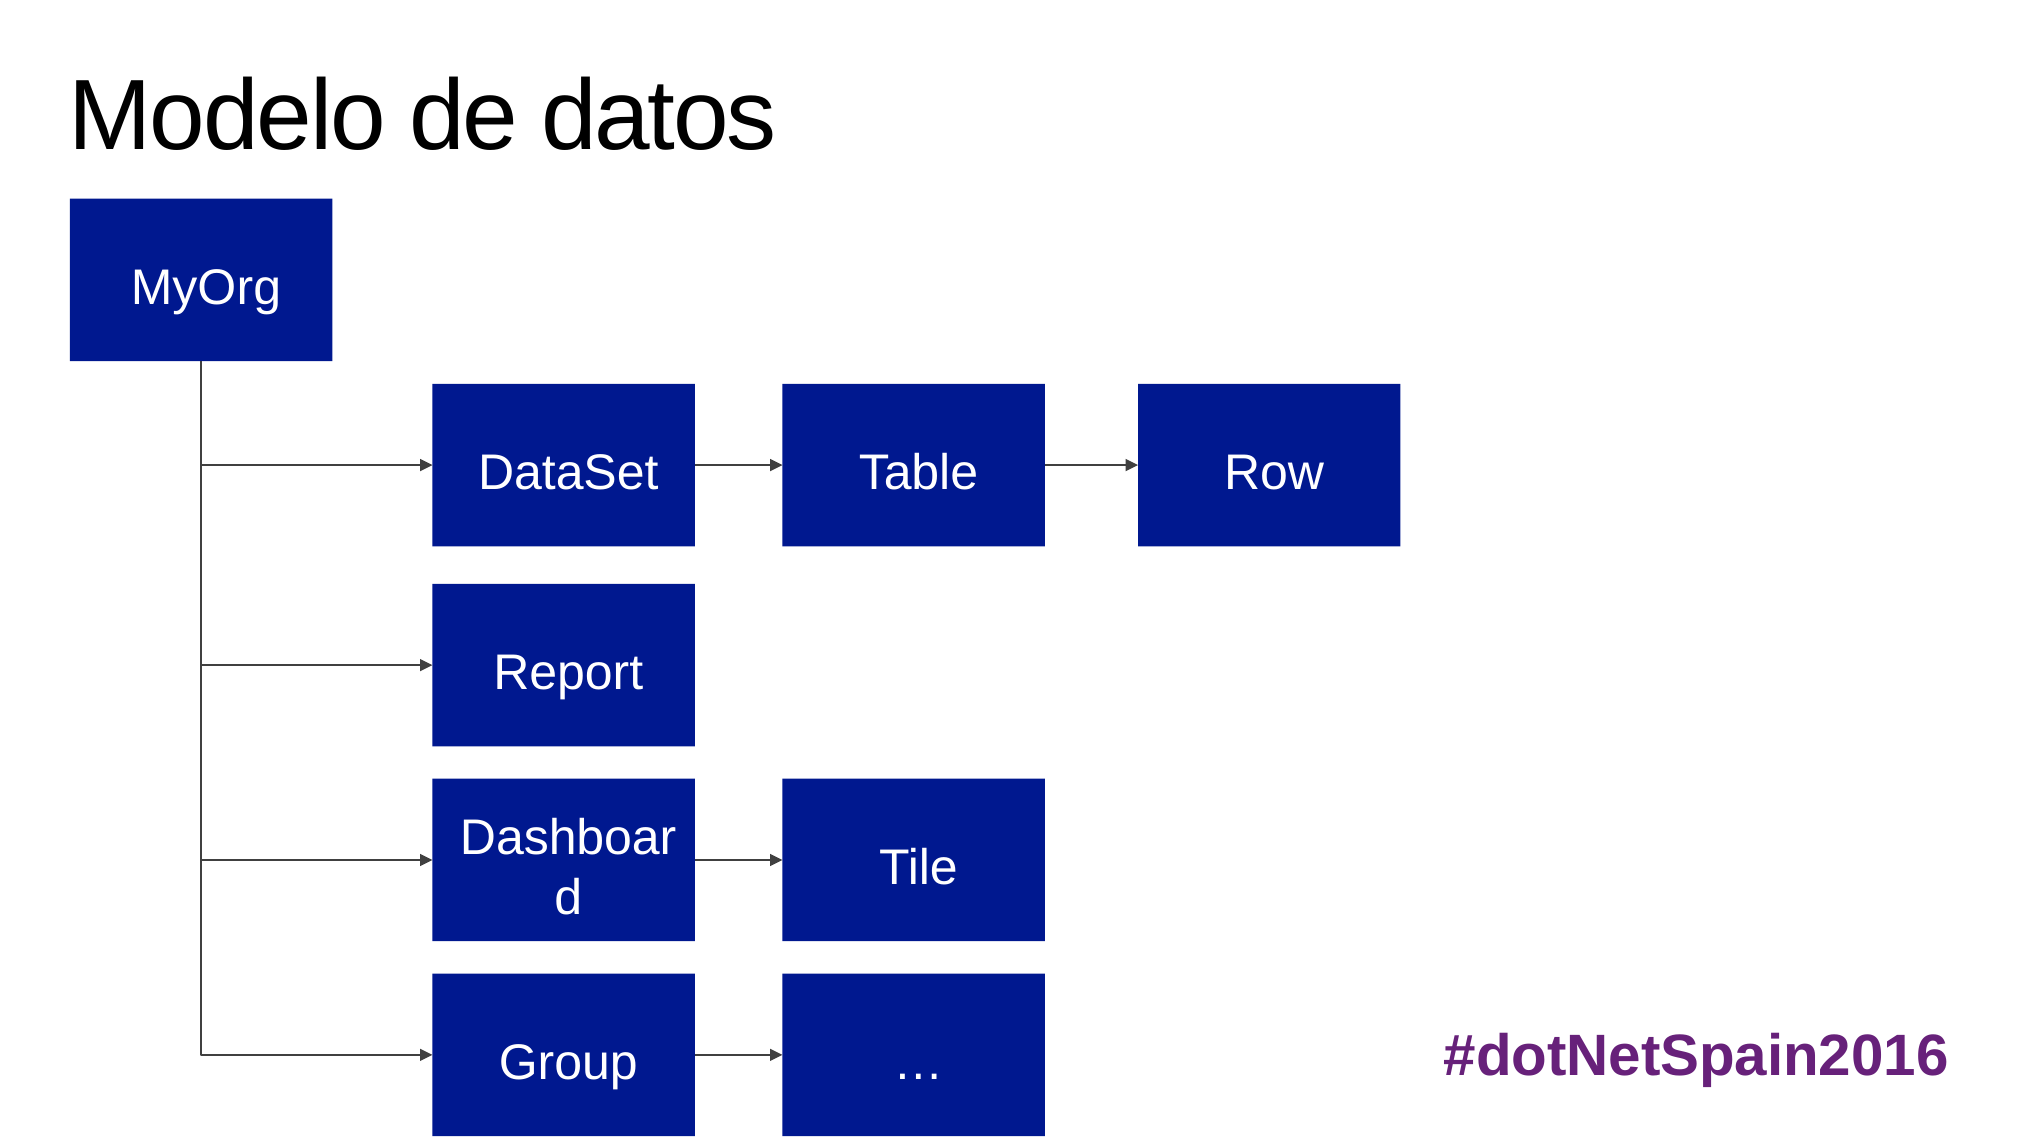

# Modelo de datos
MyOrg
DataSet
Table
Row
Report
Dashboard
Tile
Group
…